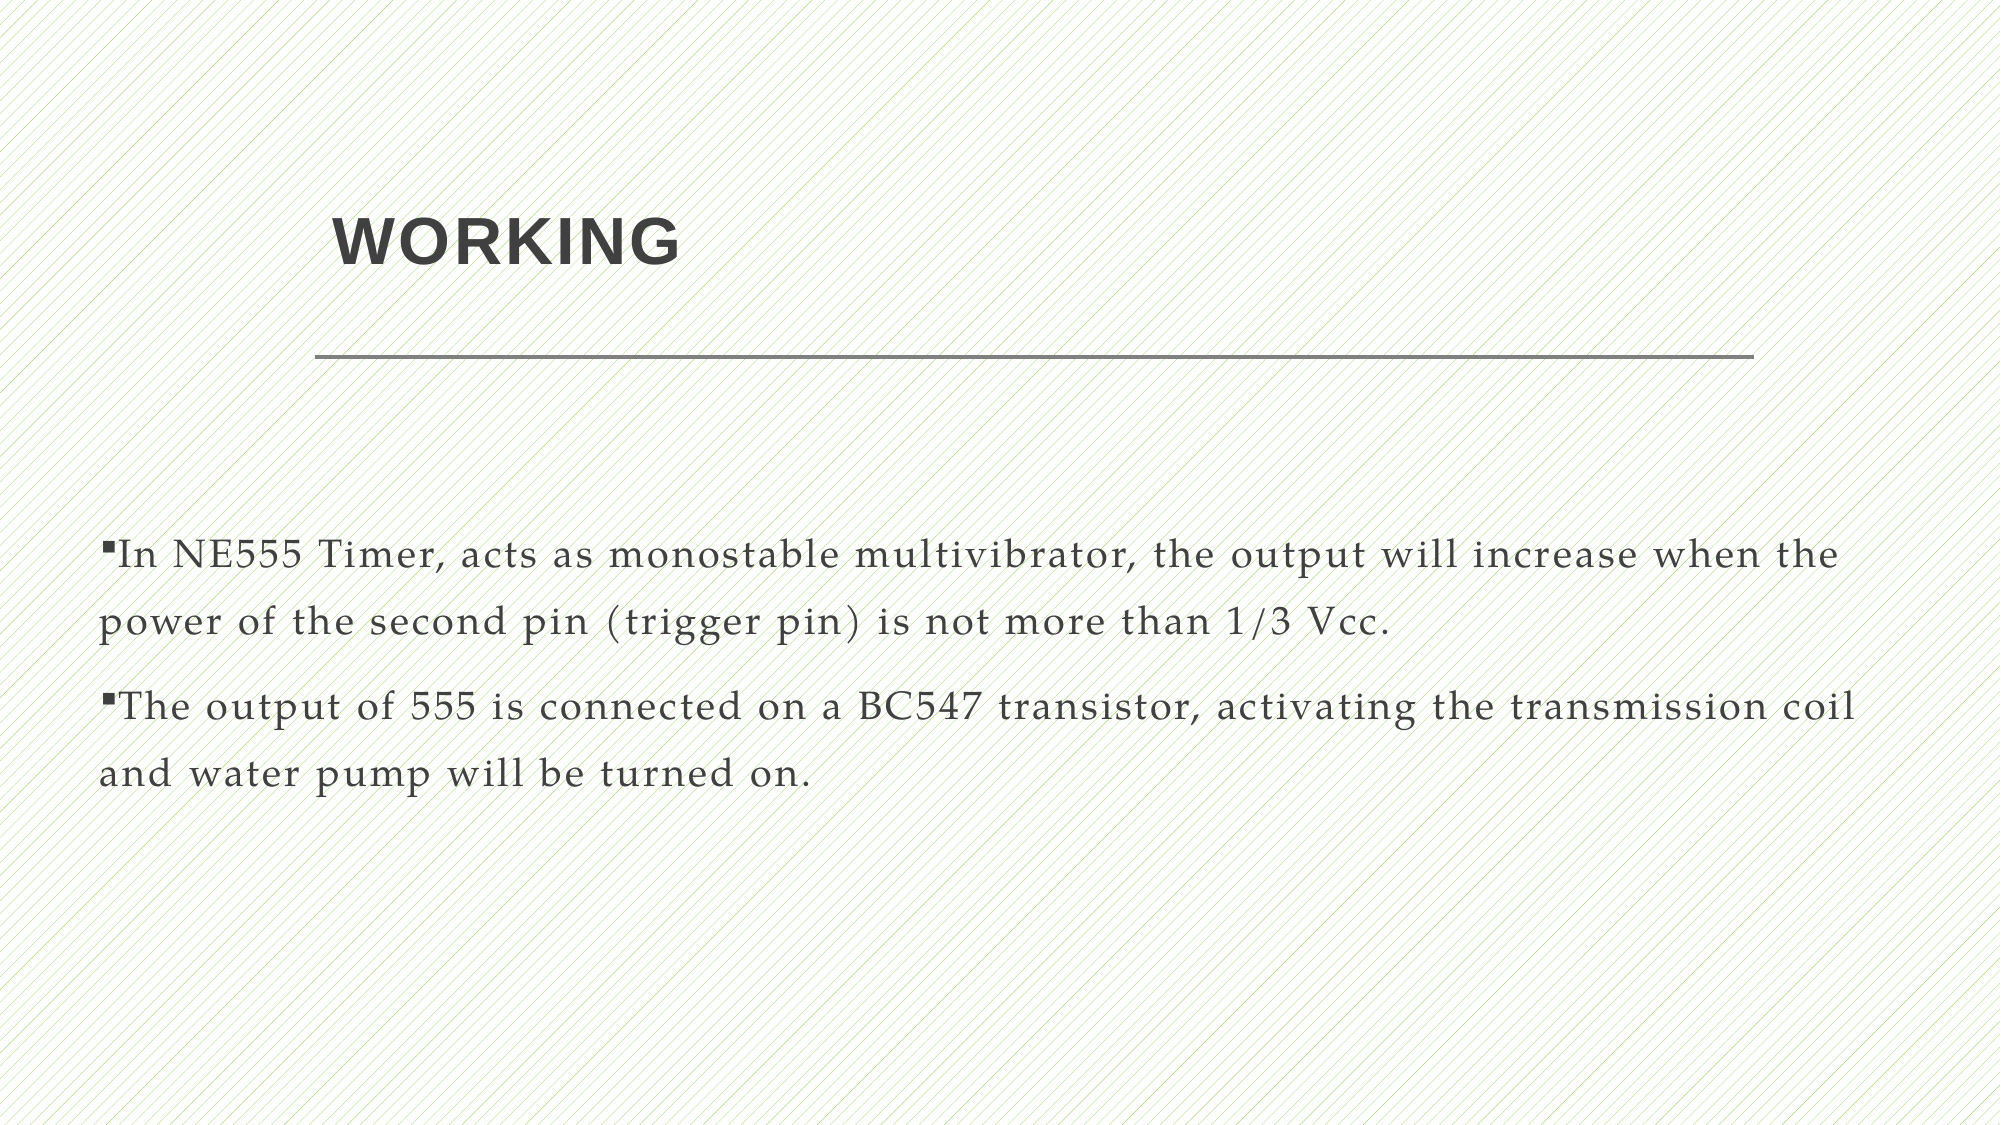

# WORKING
In NE555 Timer, acts as monostable multivibrator, the output will increase when the power of the second pin (trigger pin) is not more than 1/3 Vcc.
The output of 555 is connected on a BC547 transistor, activating the transmission coil and water pump will be turned on.